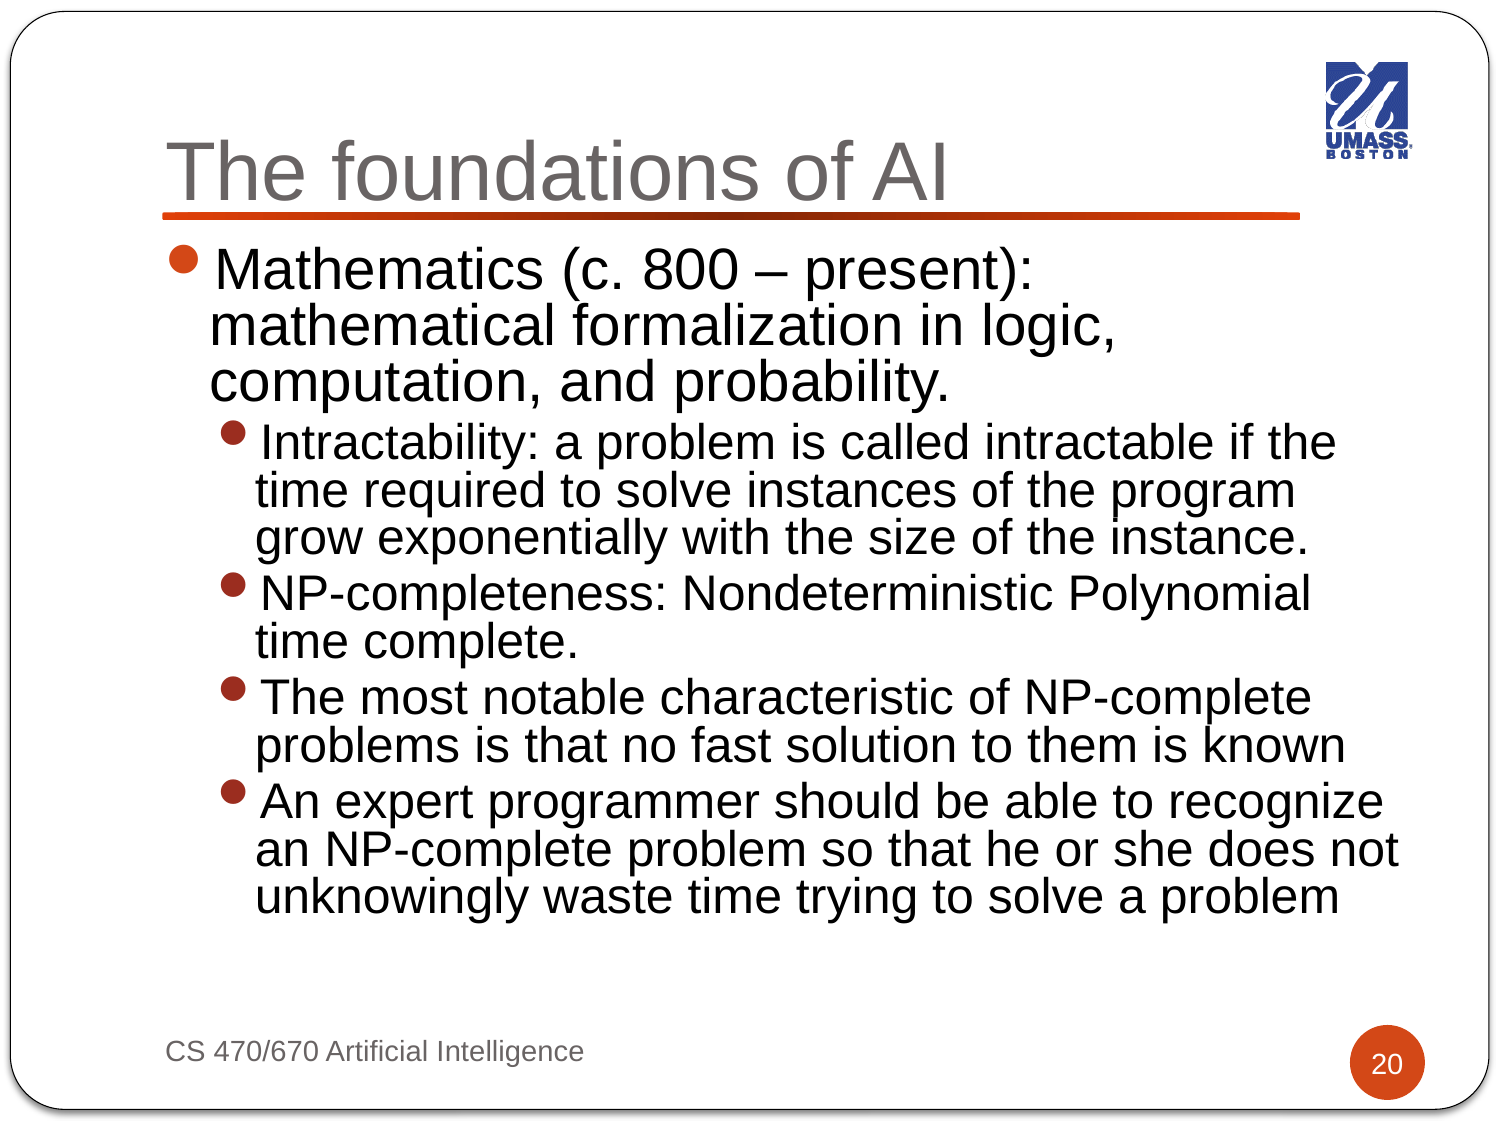

# The foundations of AI
Mathematics (c. 800 – present):	mathematical formalization in logic, computation, and probability.
Intractability: a problem is called intractable if the time required to solve instances of the program grow exponentially with the size of the instance.
NP-completeness: Nondeterministic Polynomial time complete.
The most notable characteristic of NP-complete problems is that no fast solution to them is known
An expert programmer should be able to recognize an NP-complete problem so that he or she does not unknowingly waste time trying to solve a problem

CS 470/670 Artificial Intelligence

20